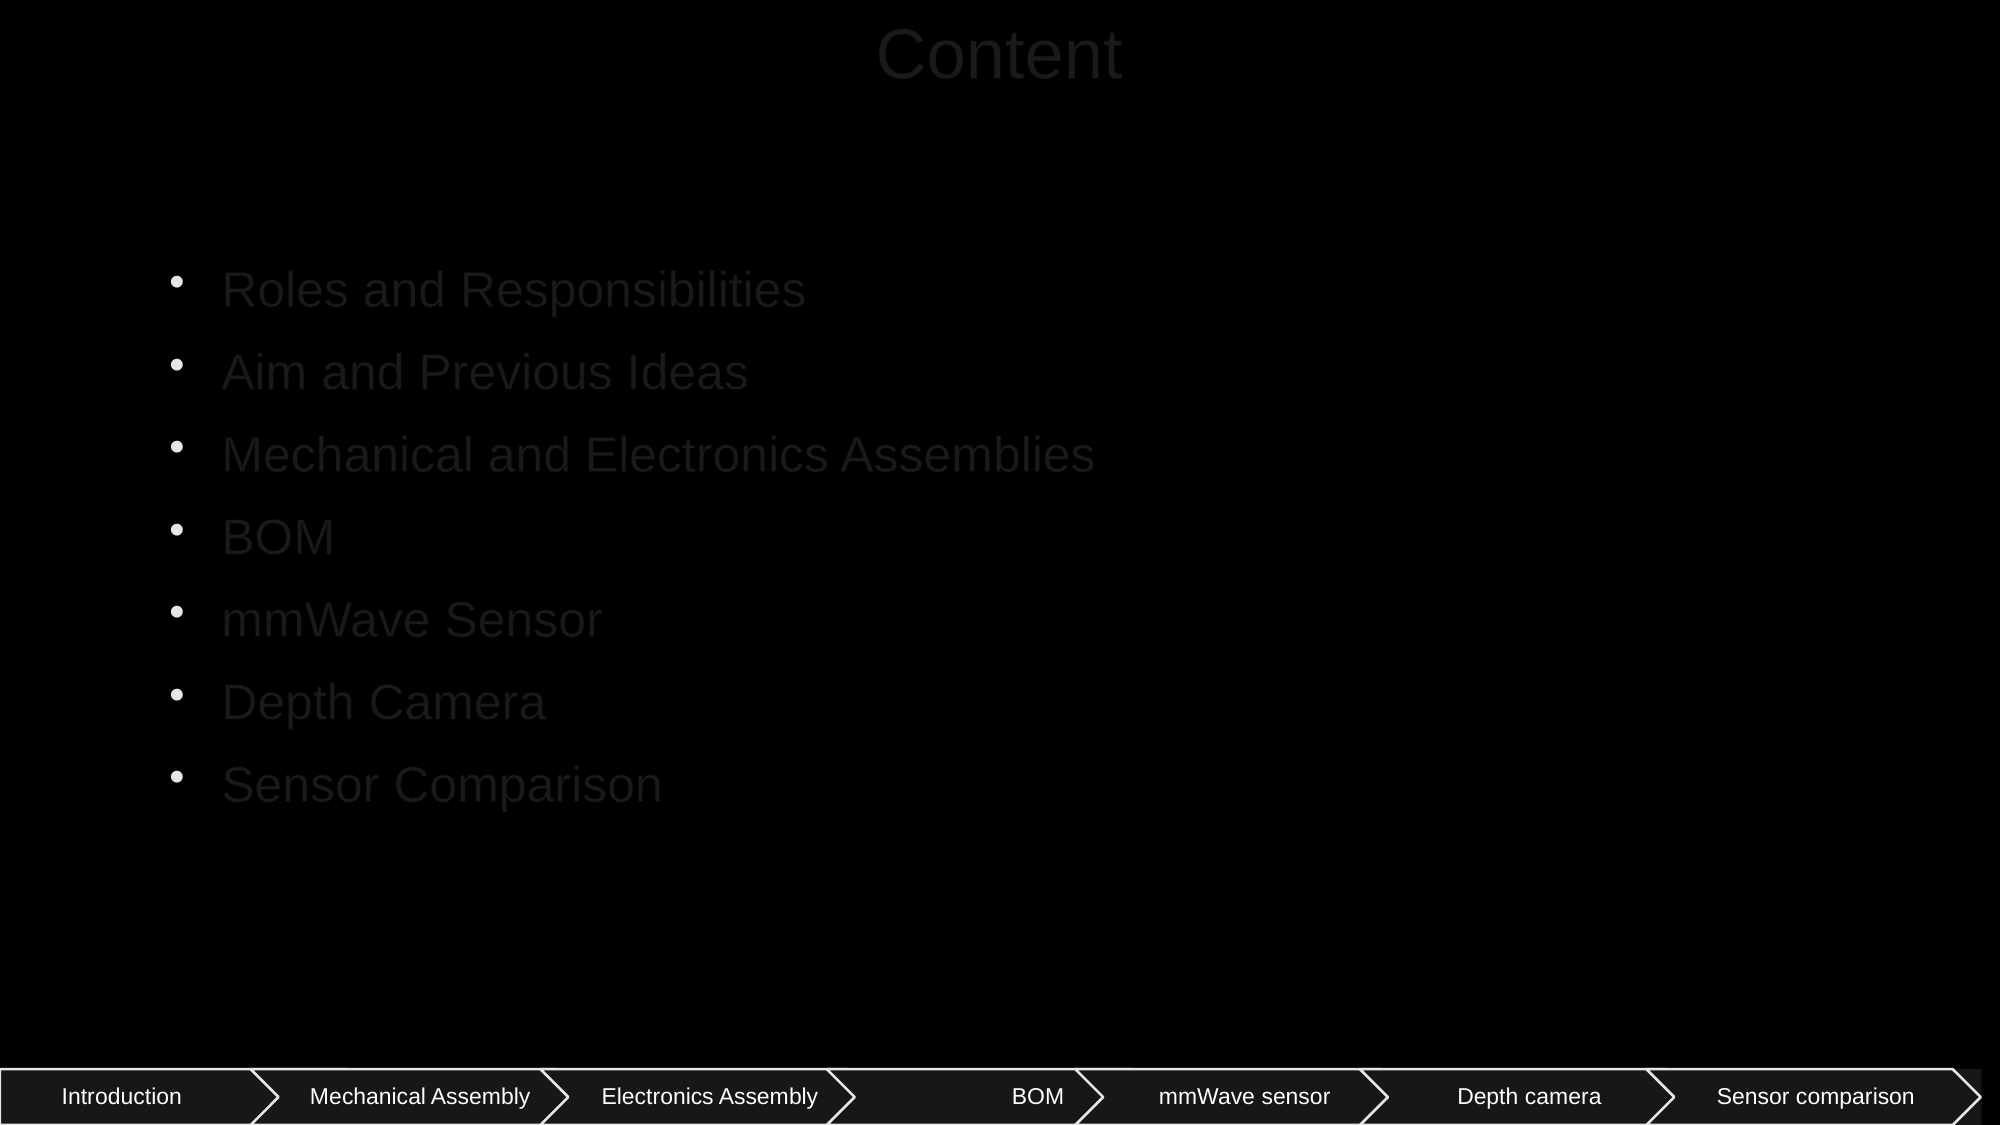

# Content
Roles and Responsibilities
Aim and Previous Ideas
Mechanical and Electronics Assemblies
BOM
mmWave Sensor
Depth Camera
Sensor Comparison

        Introduction
Mechanical Assembly
Electronics Assembly
	BOM
mmWave sensor
Depth camera
Sensor comparison